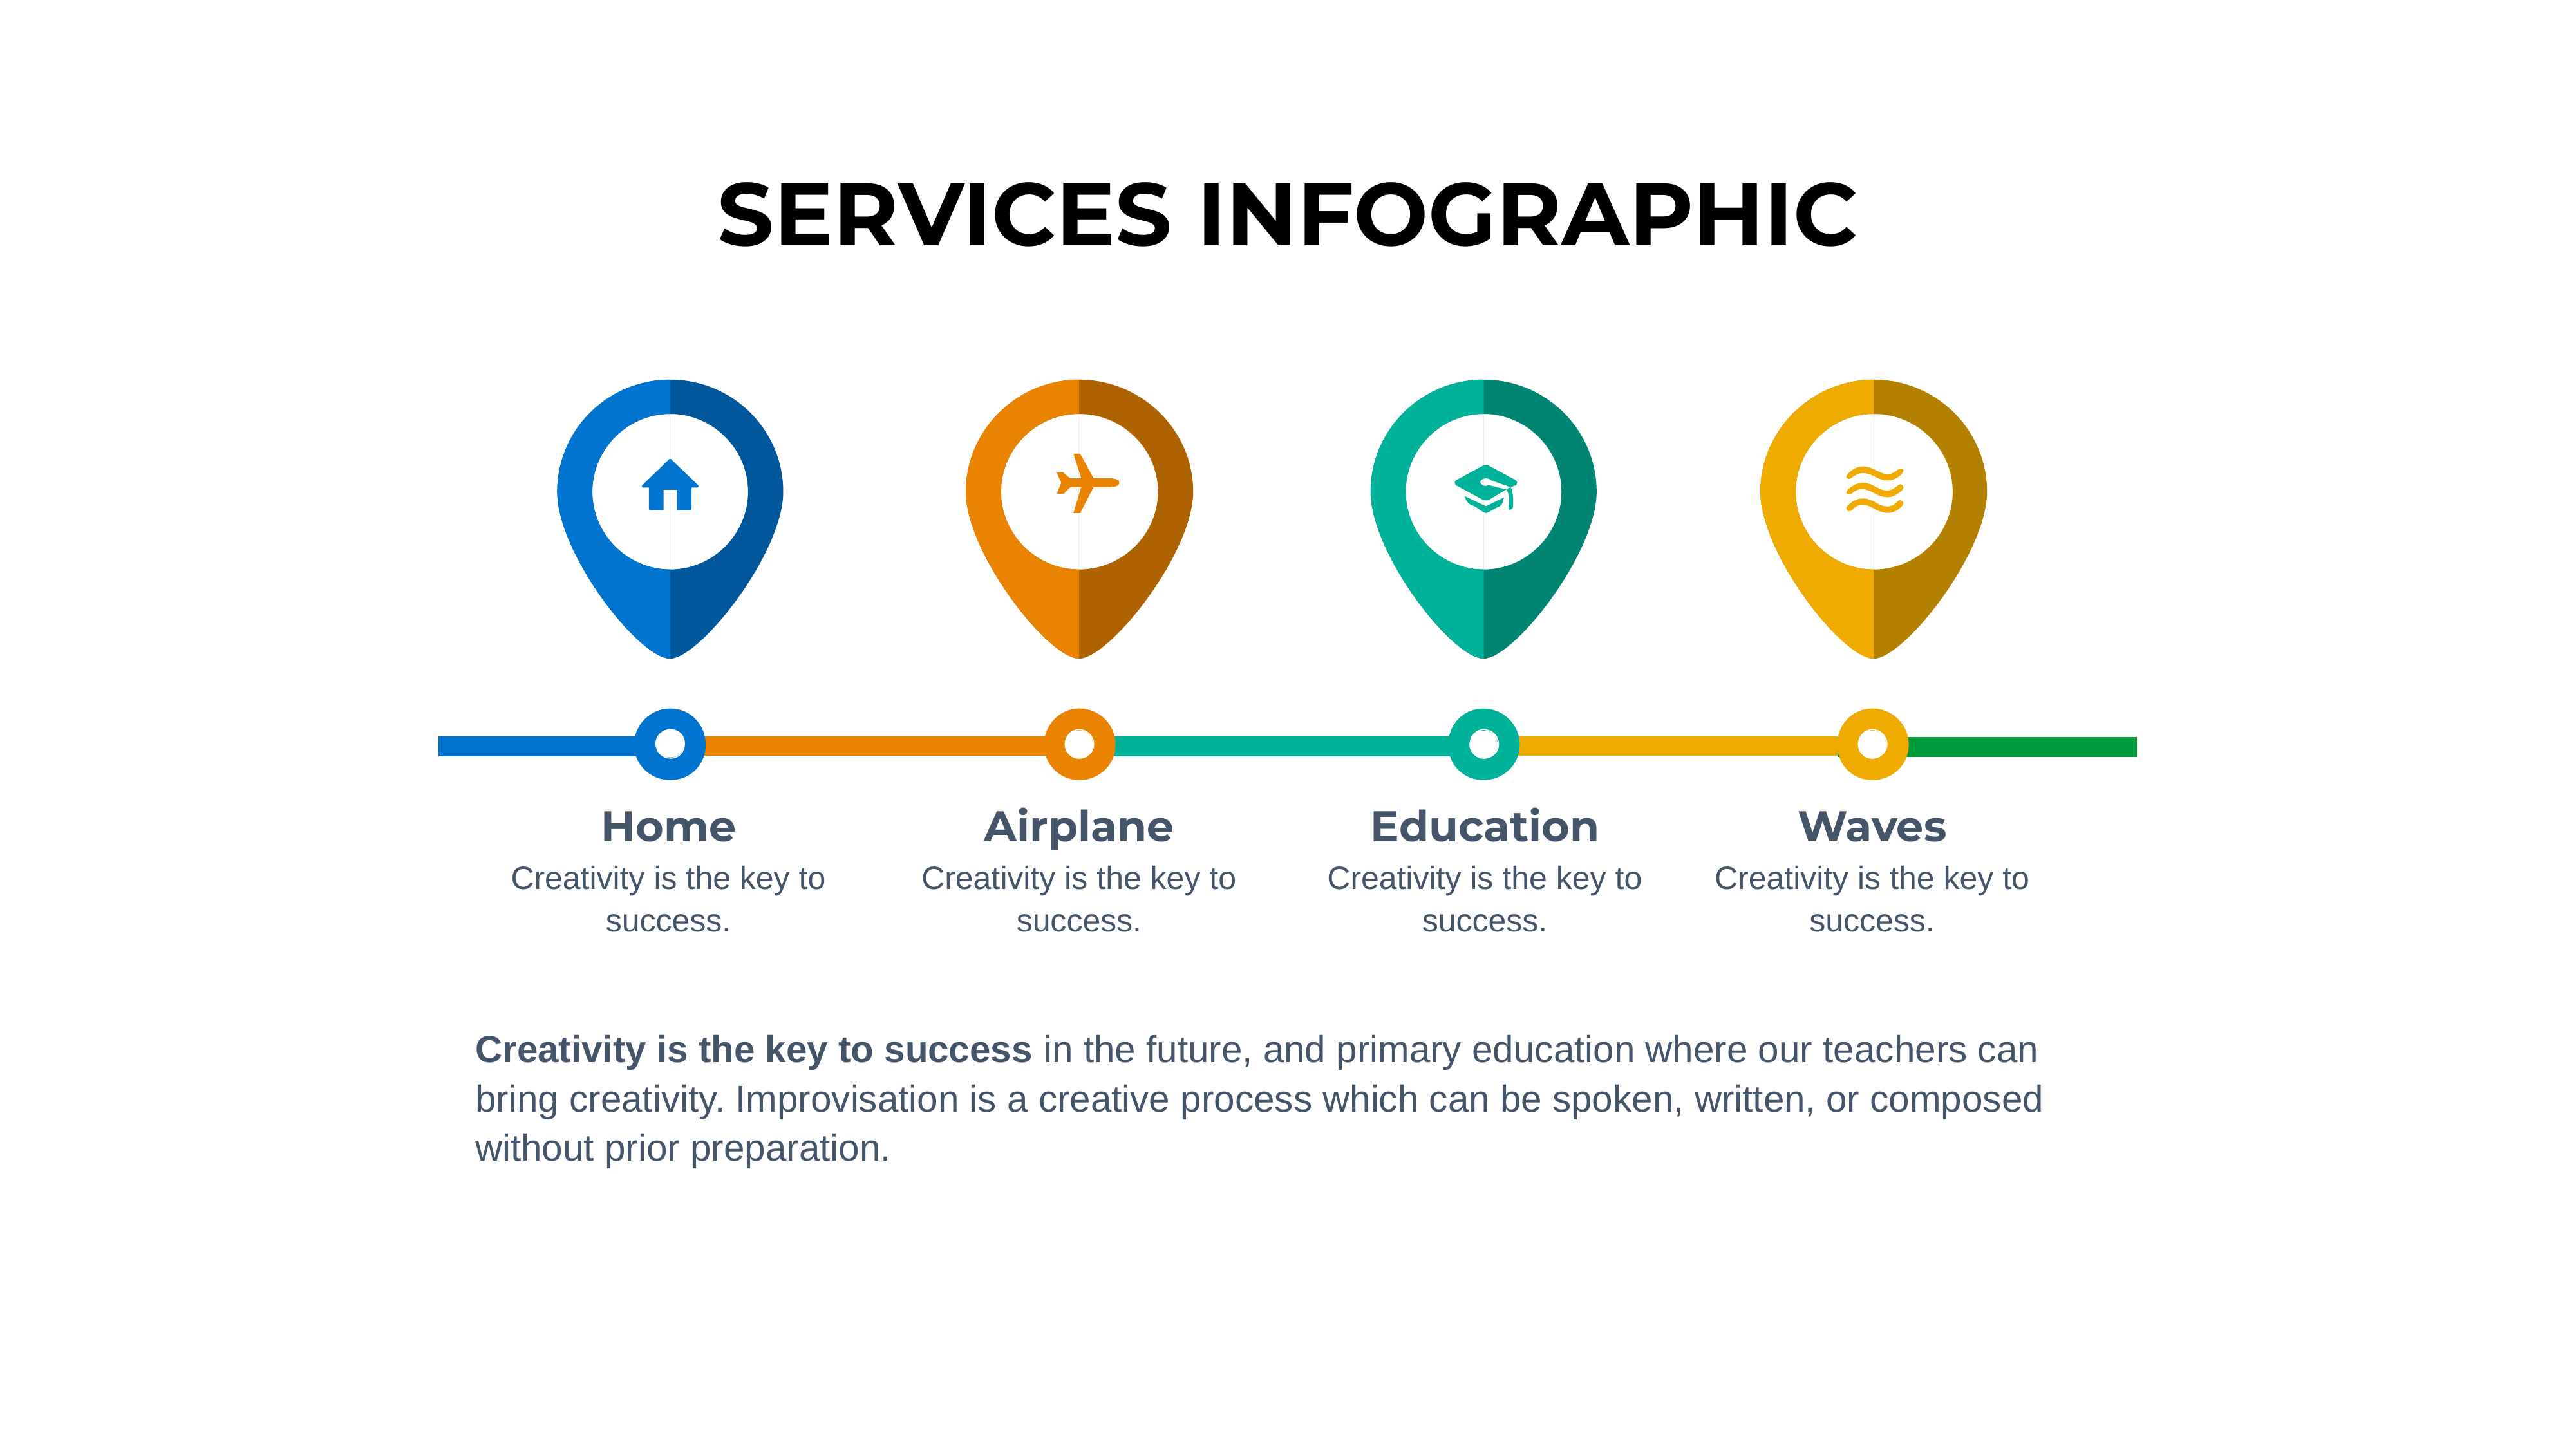

# SERVICES INFOGRAPHIC

Home
Airplane
Education
Waves
Creativity is the key to success.
Creativity is the key to success.
Creativity is the key to success.
Creativity is the key to success.
Creativity is the key to success in the future, and primary education where our teachers can bring creativity. Improvisation is a creative process which can be spoken, written, or composed without prior preparation.